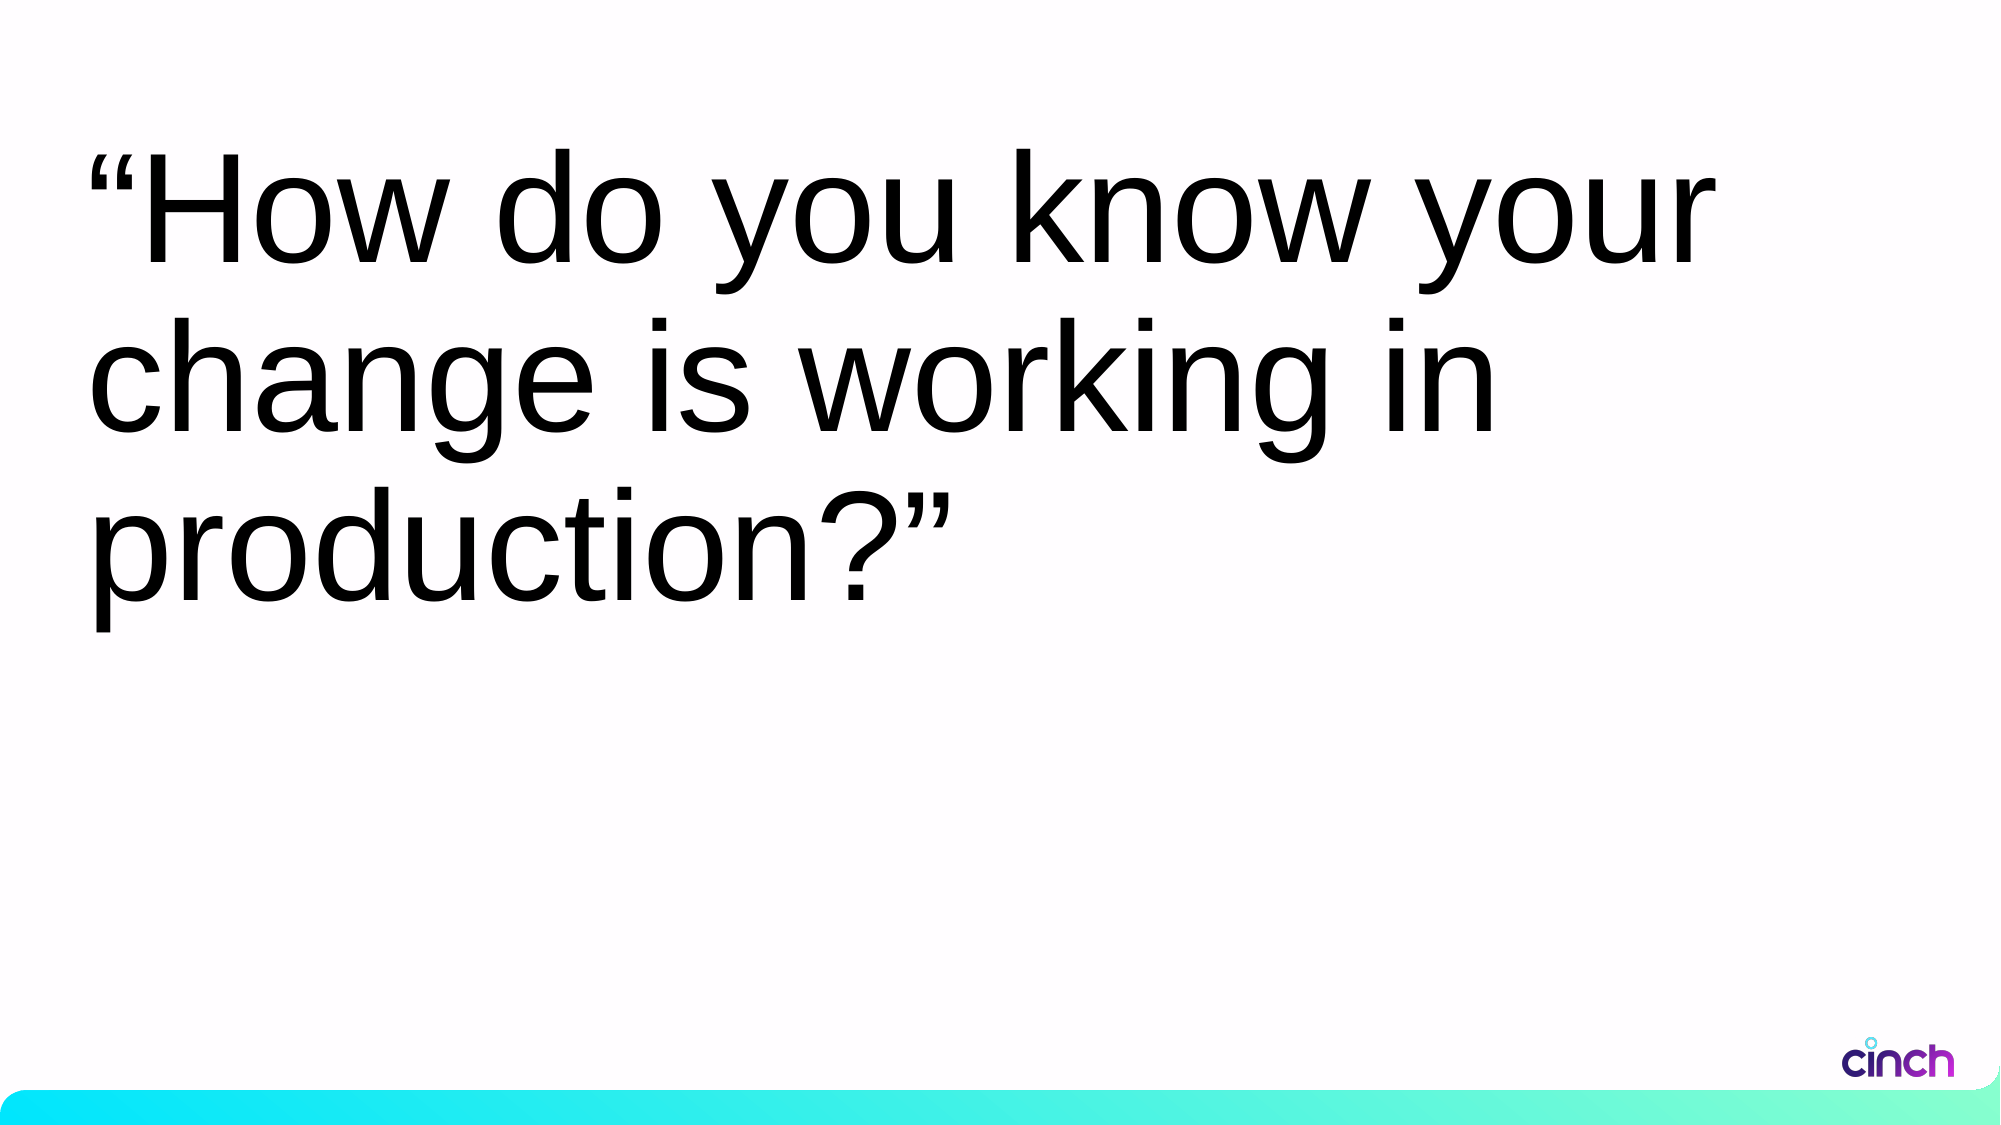

# “How do you know your change is working in production?”